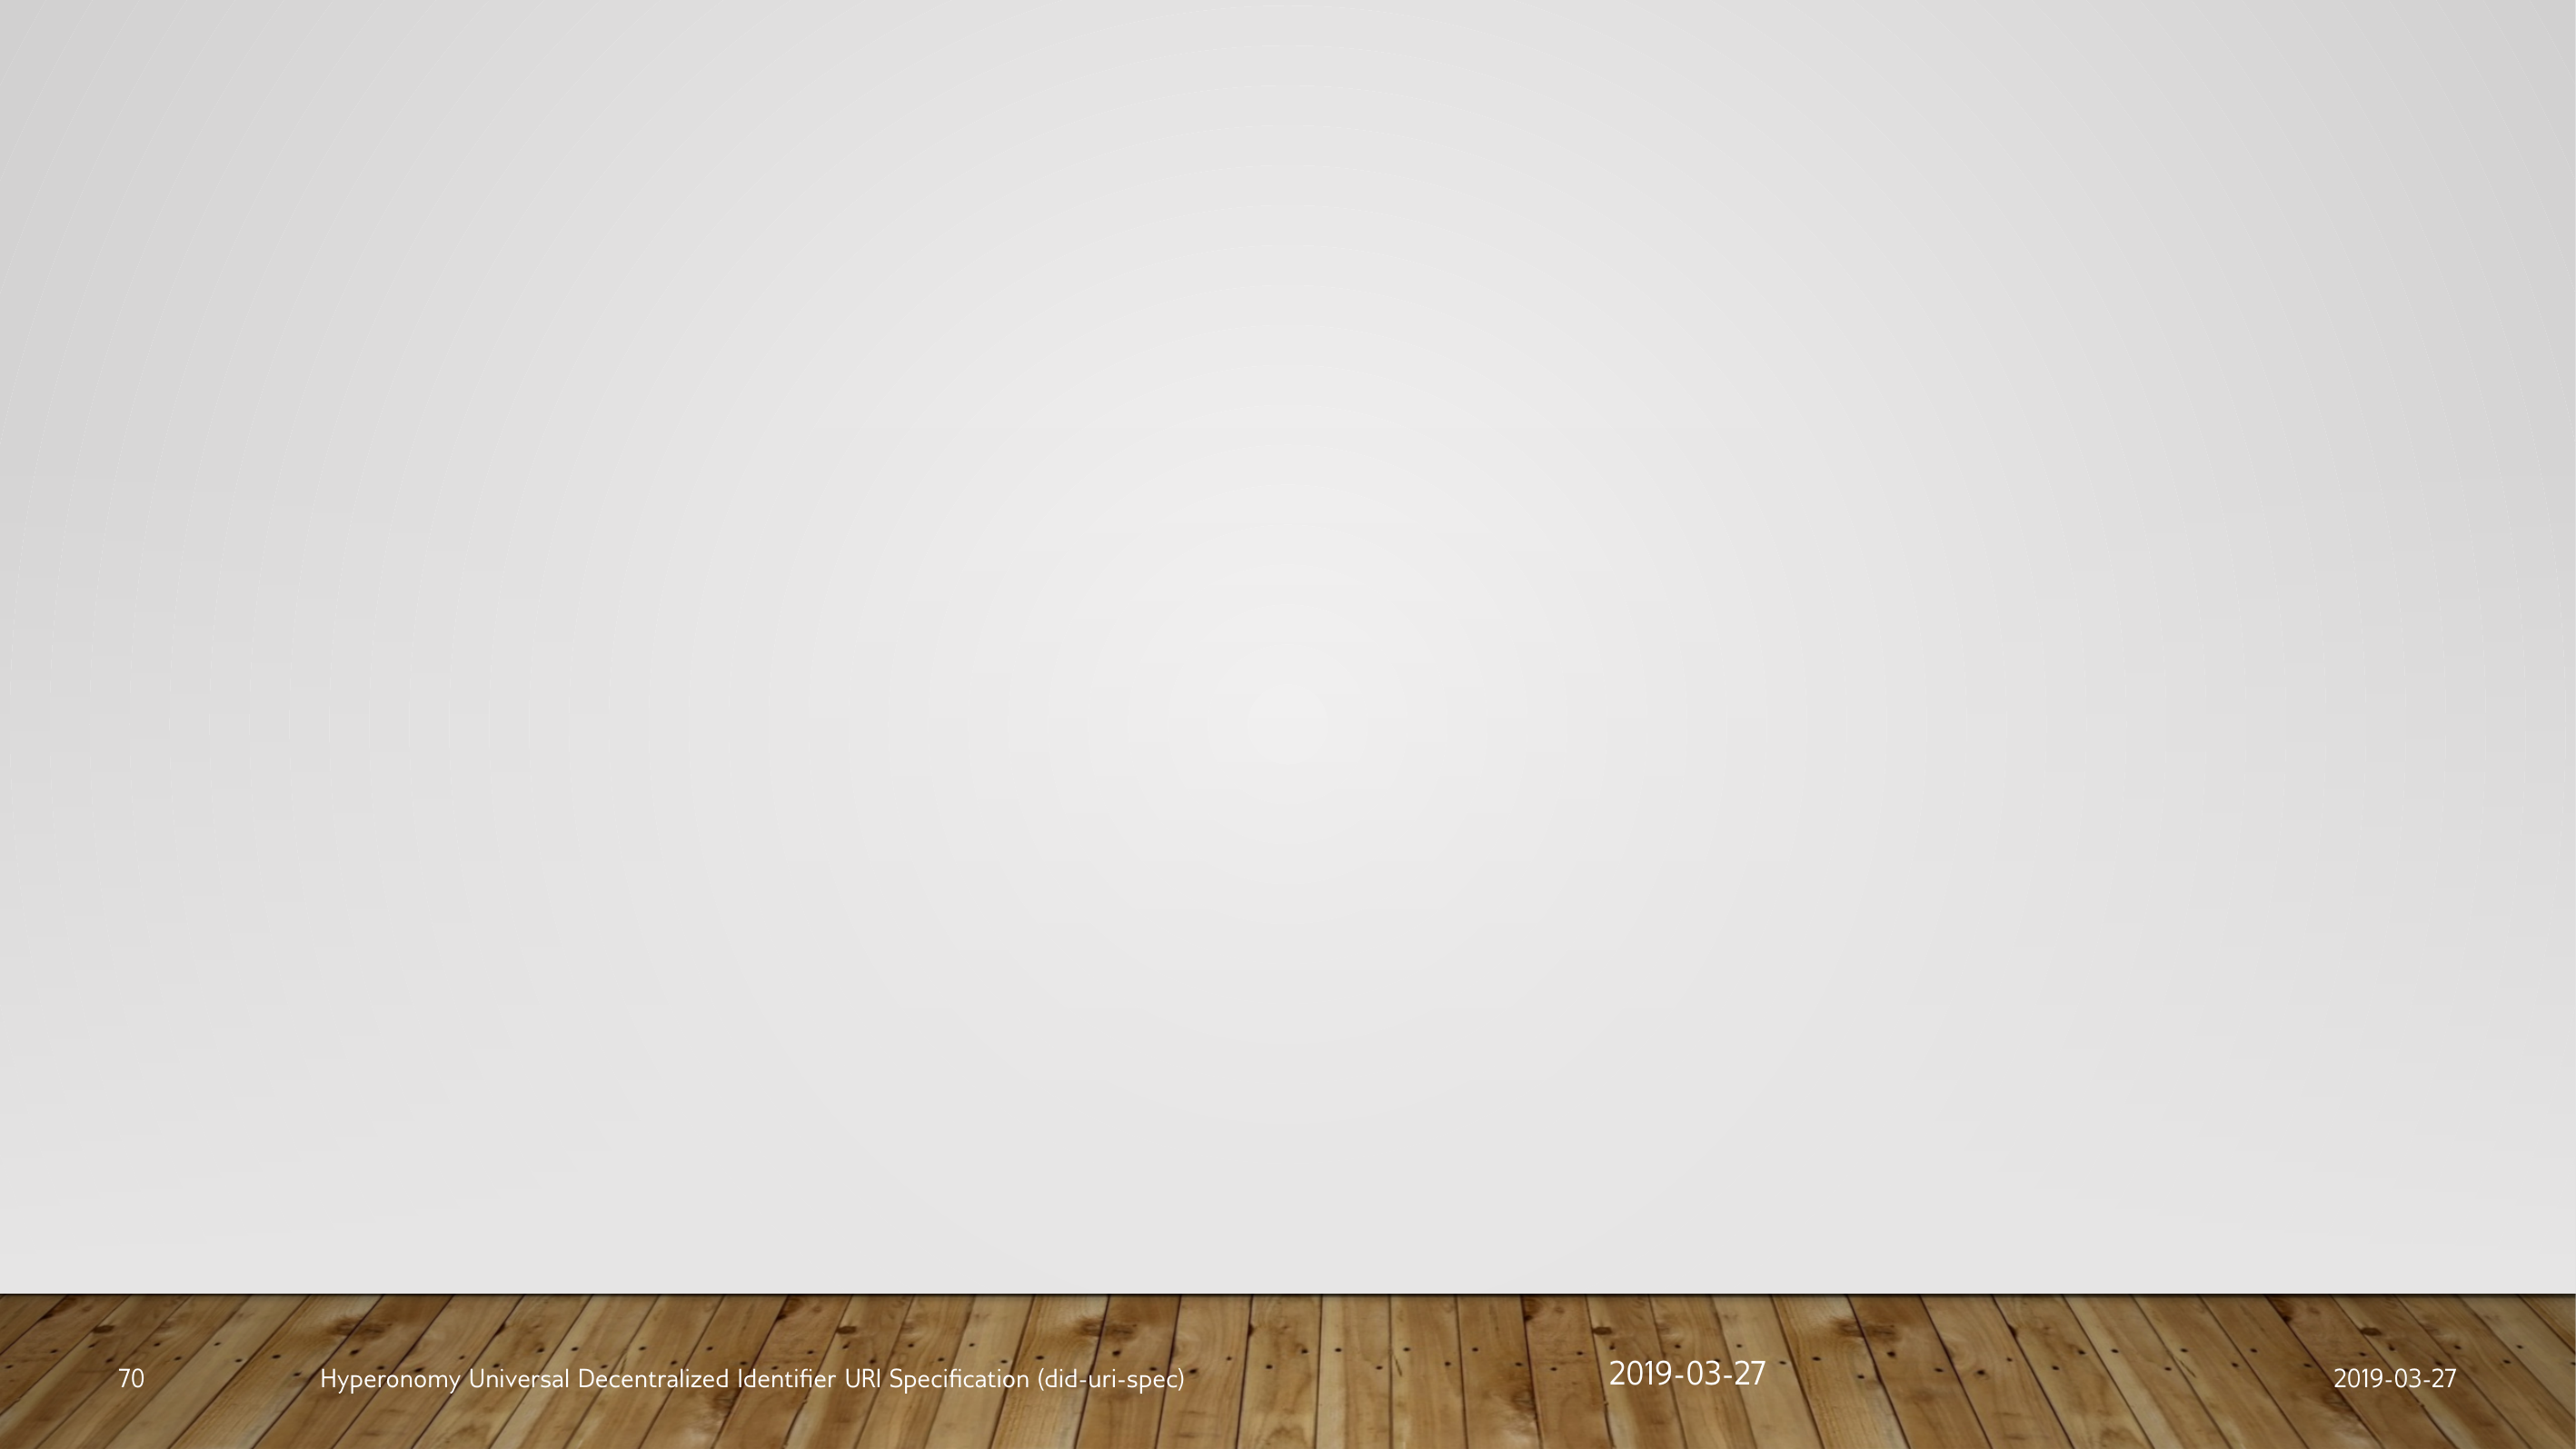

2019-03-27
70
2019-03-27
Hyperonomy Universal Decentralized Identifier URI Specification (did-uri-spec)